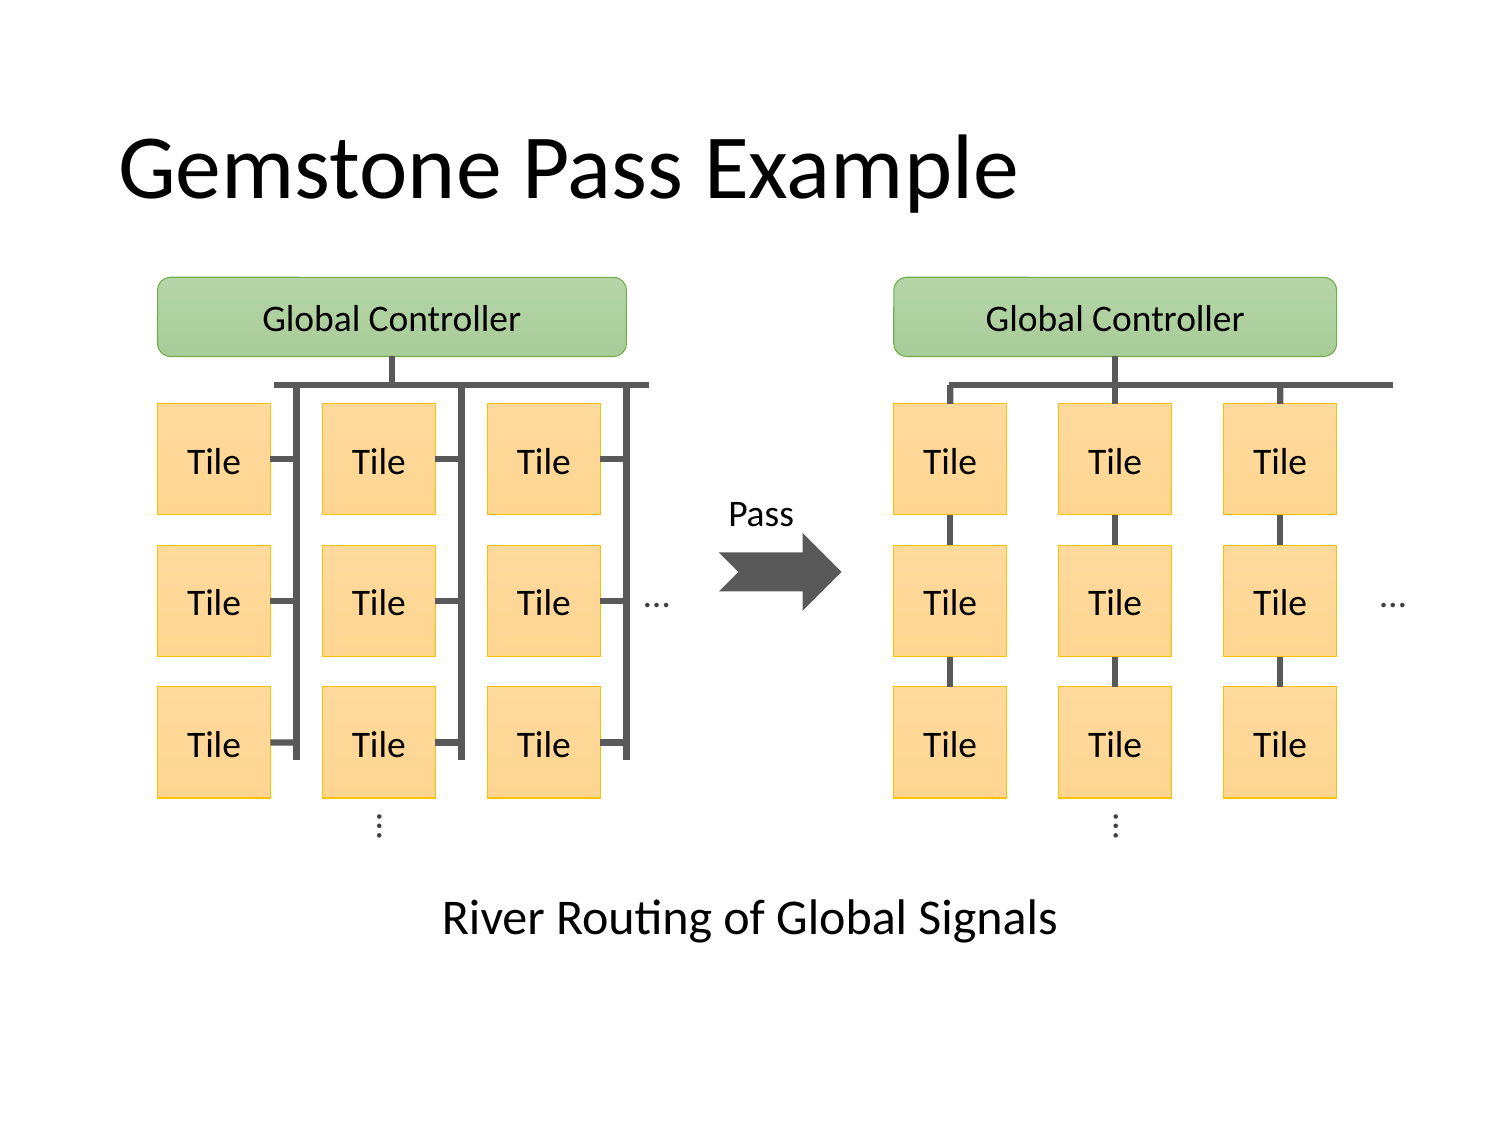

# Gemstone Pass Example
Global Controller
Global Controller
Tile
Tile
Tile
Tile
Tile
Tile
Tile
Tile
Tile
Tile
Tile
Tile
Tile
Tile
Tile
Tile
Tile
Tile
Pass

…
…
…
…
River Routing of Global Signals